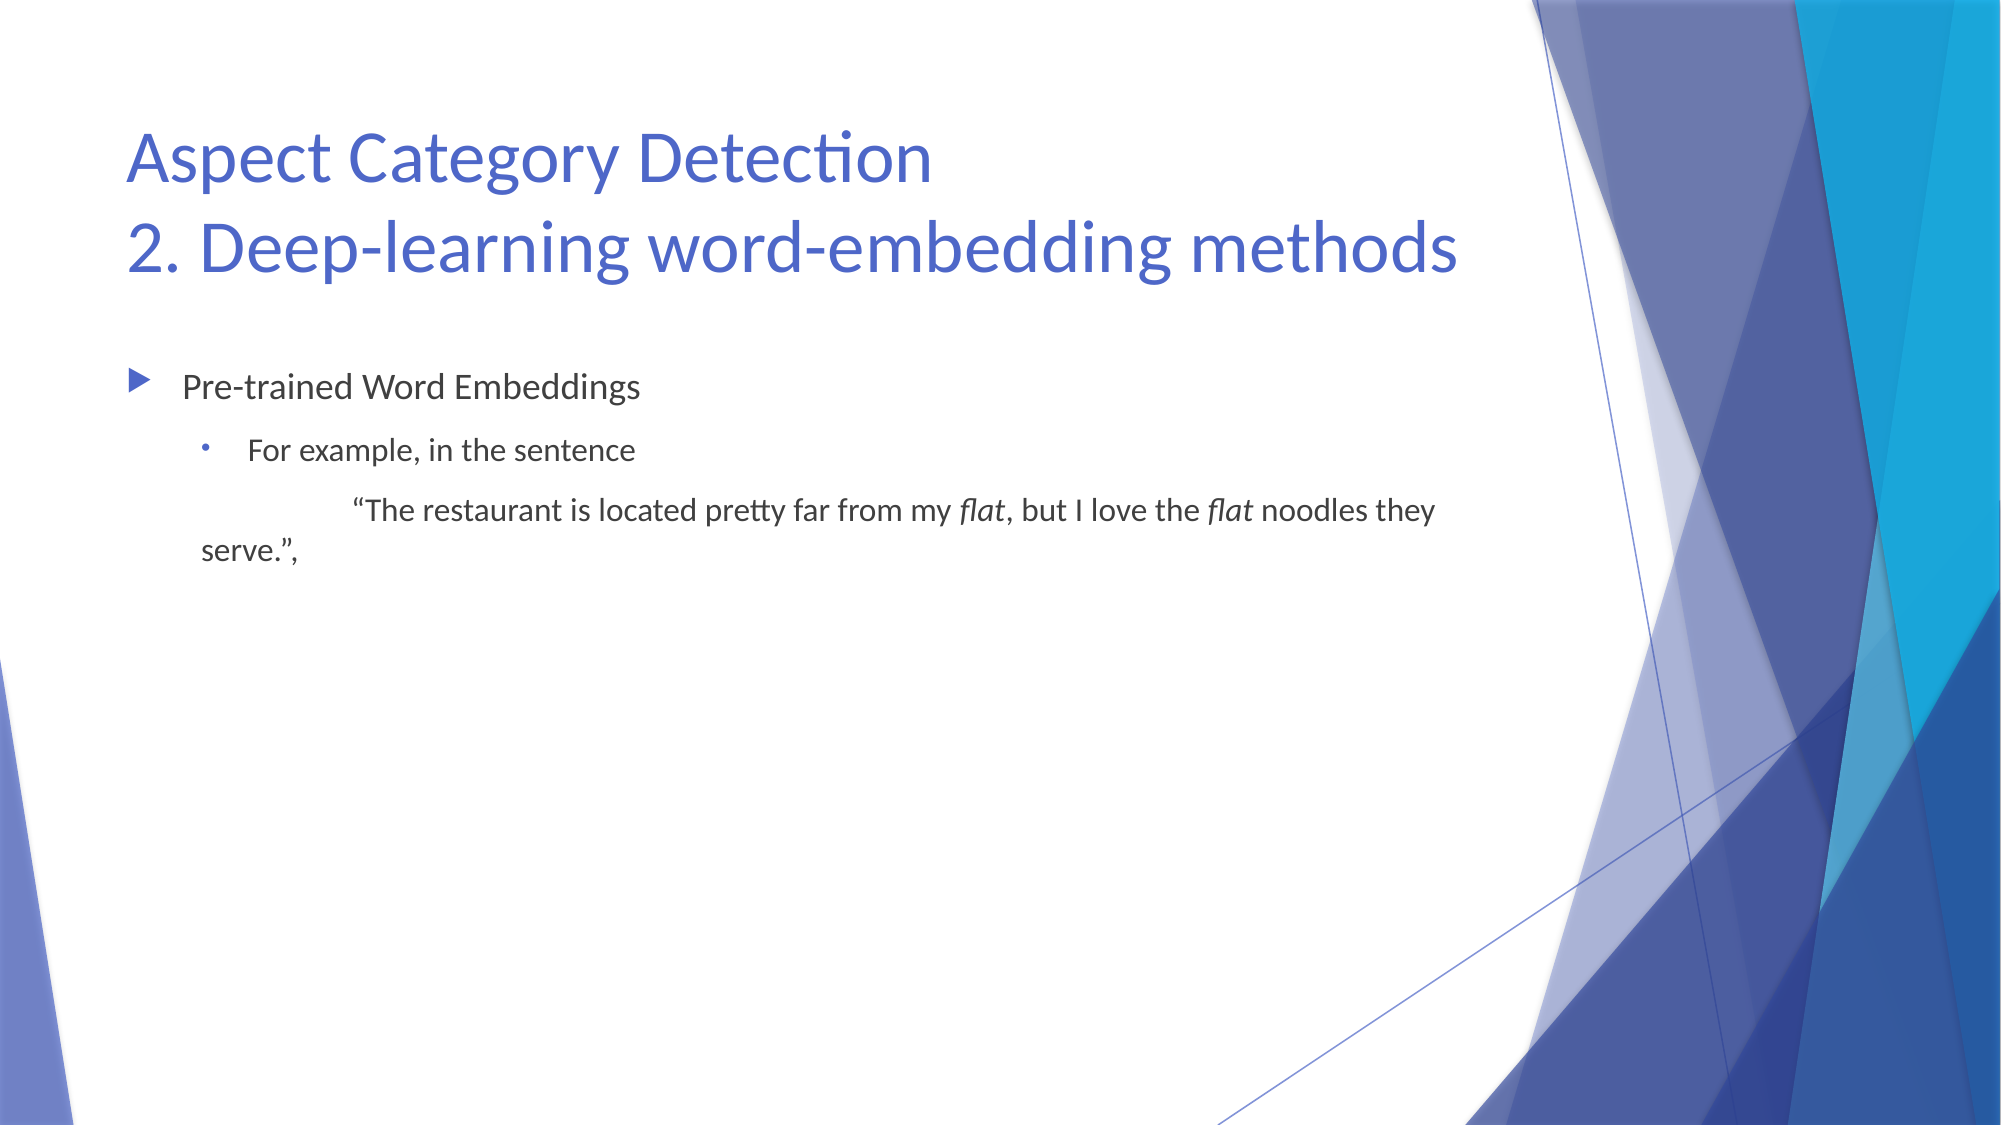

# Aspect Category Detection 2. Deep-learning word-embedding methods
Pre-trained Word Embeddings
For example, in the sentence
	“The restaurant is located pretty far from my flat, but I love the flat noodles they serve.”,